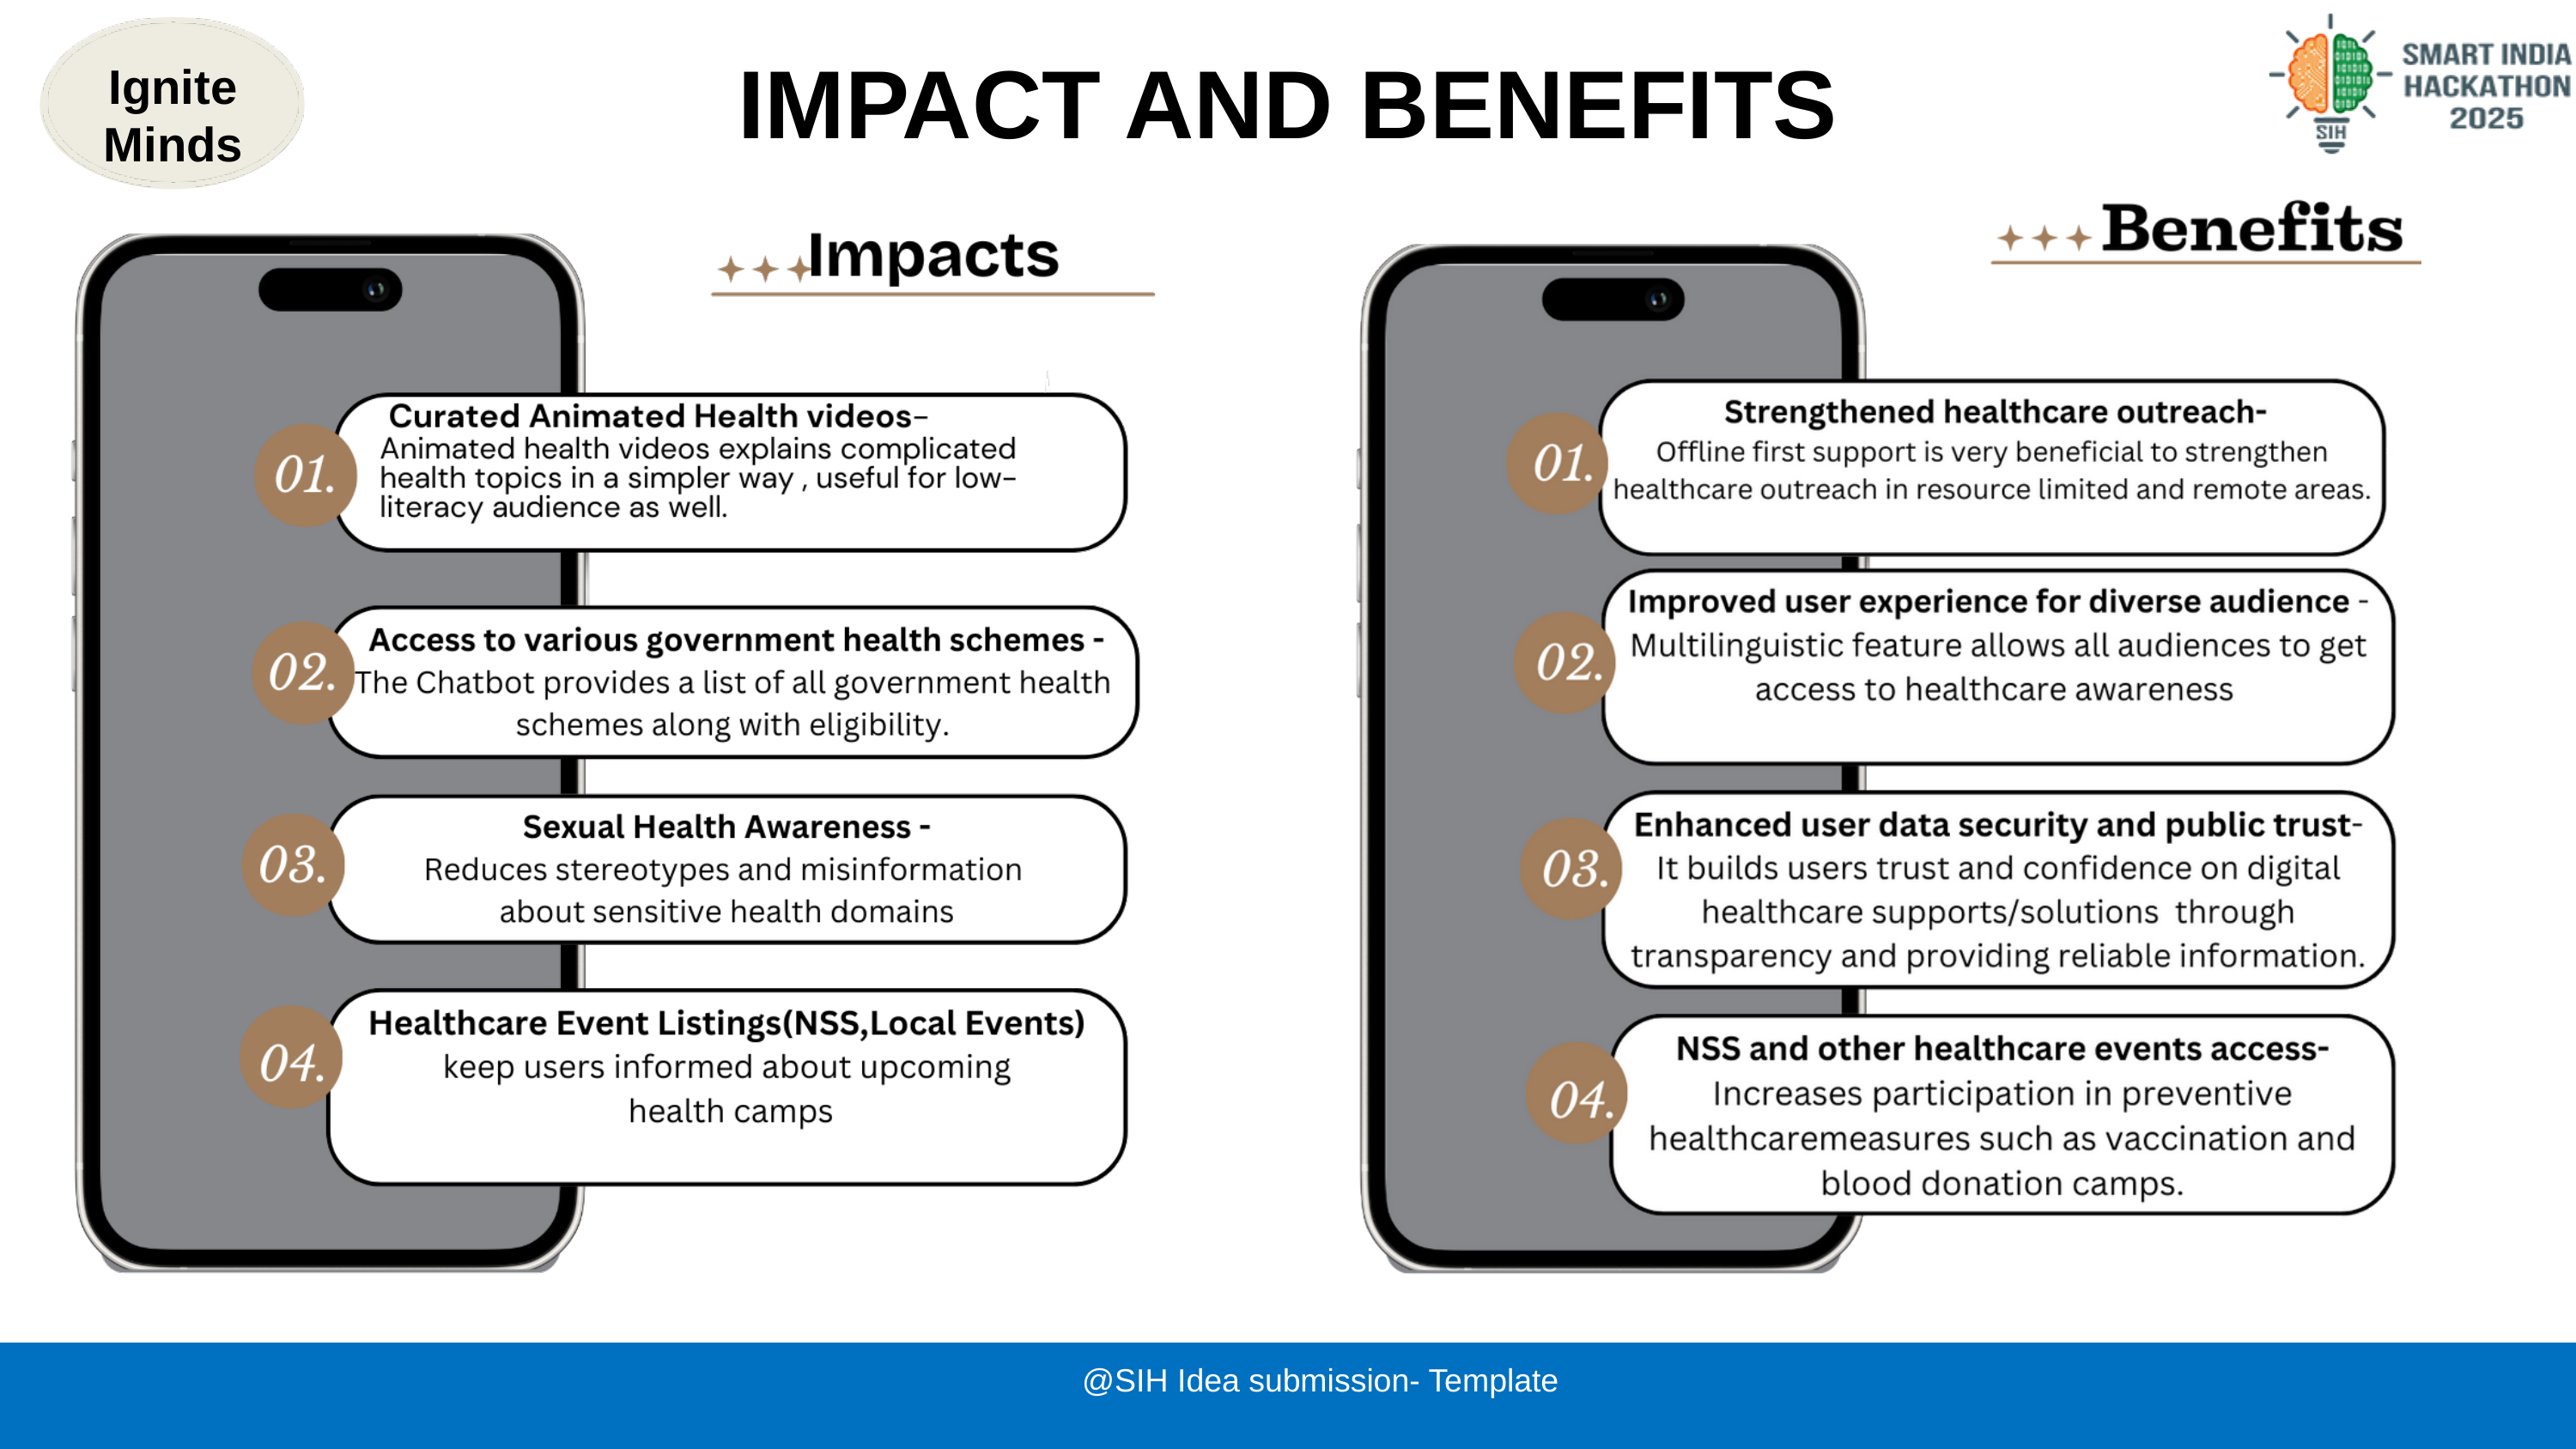

IMPACT AND BENEFITS

Ignite Minds

@SIH Idea submission- Template